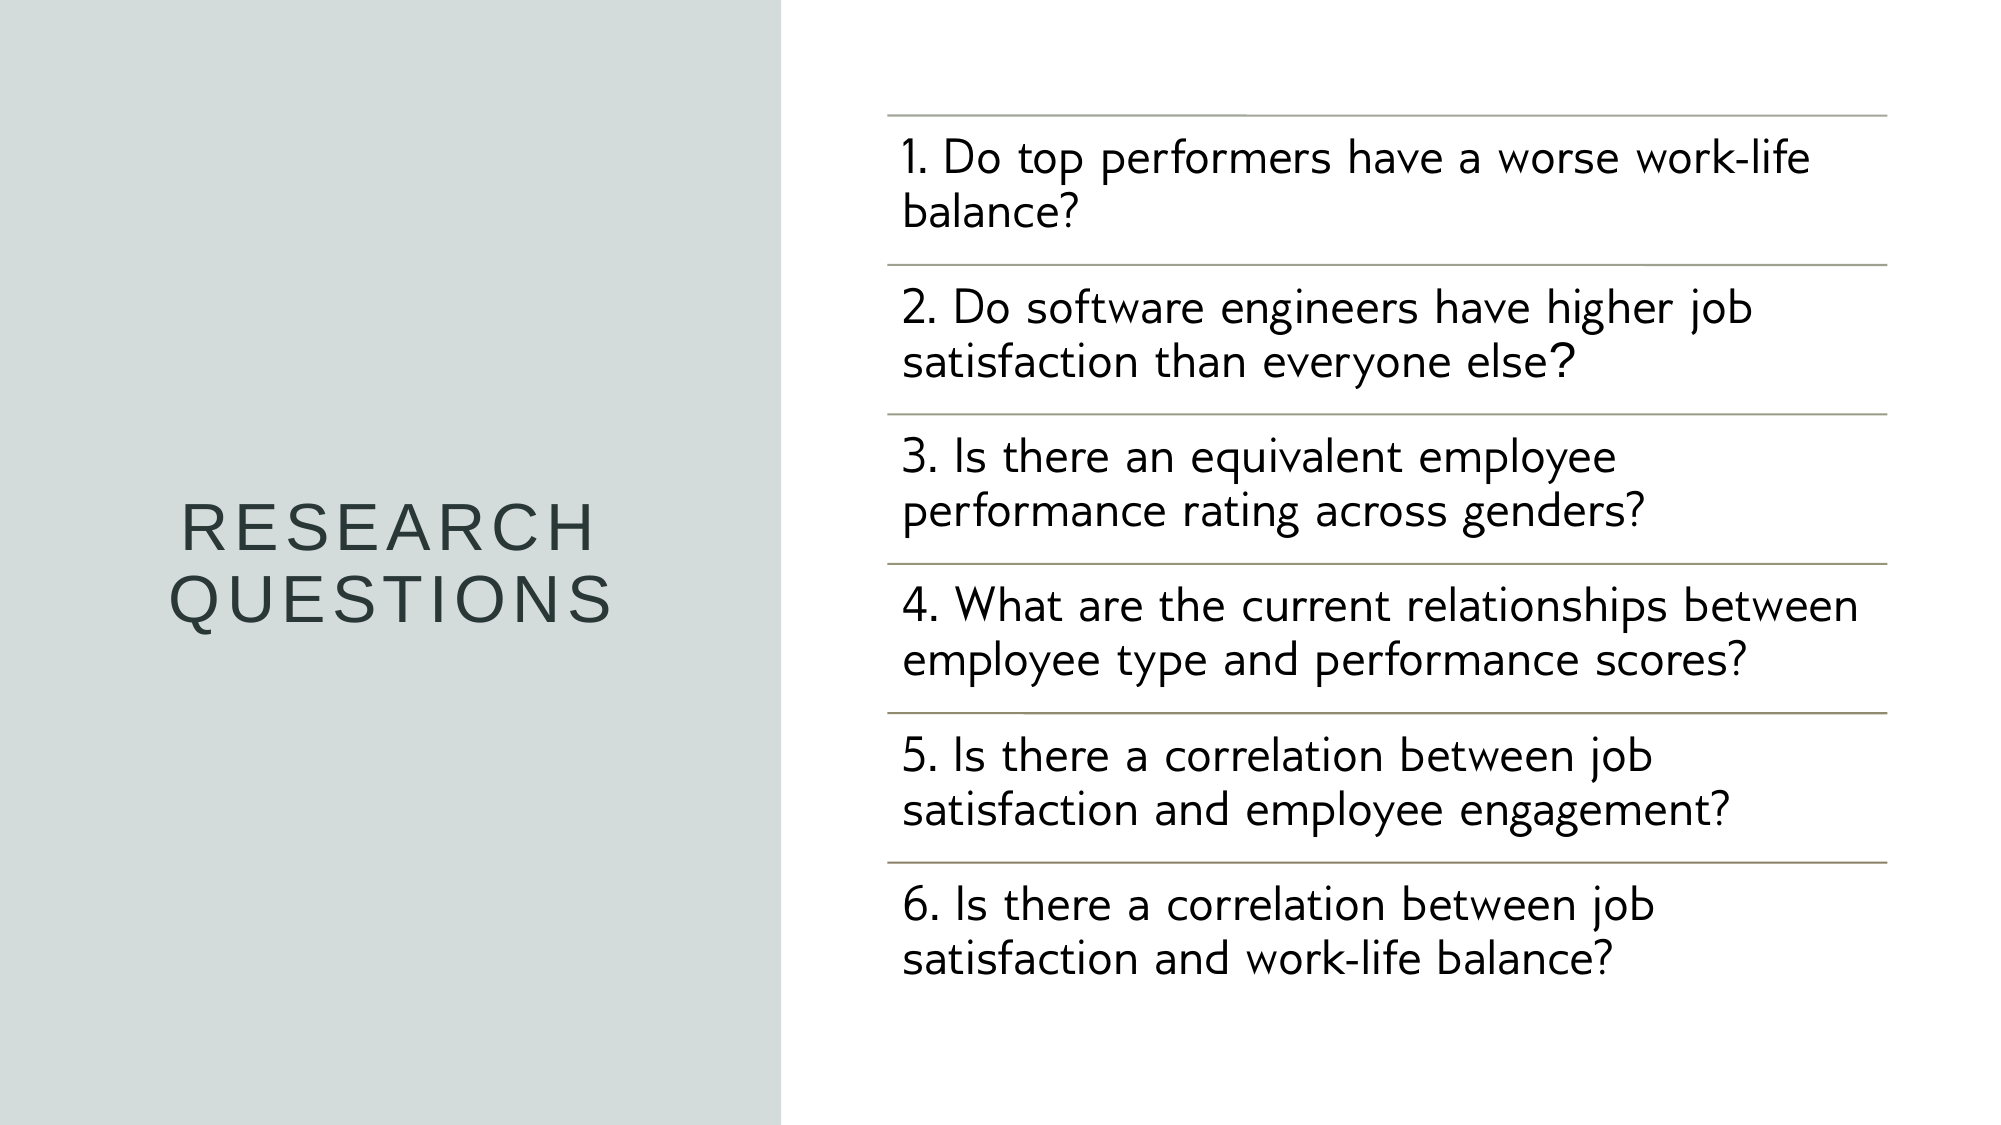

# Research Questions
1. Do top performers have a worse work-life balance?
2. Do software engineers have higher job satisfaction than everyone else?
3. Is there an equivalent employee performance rating across genders?
4. What are the current relationships between employee type and performance scores?
5. Is there a correlation between job satisfaction and employee engagement?
6. Is there a correlation between job satisfaction and work-life balance?